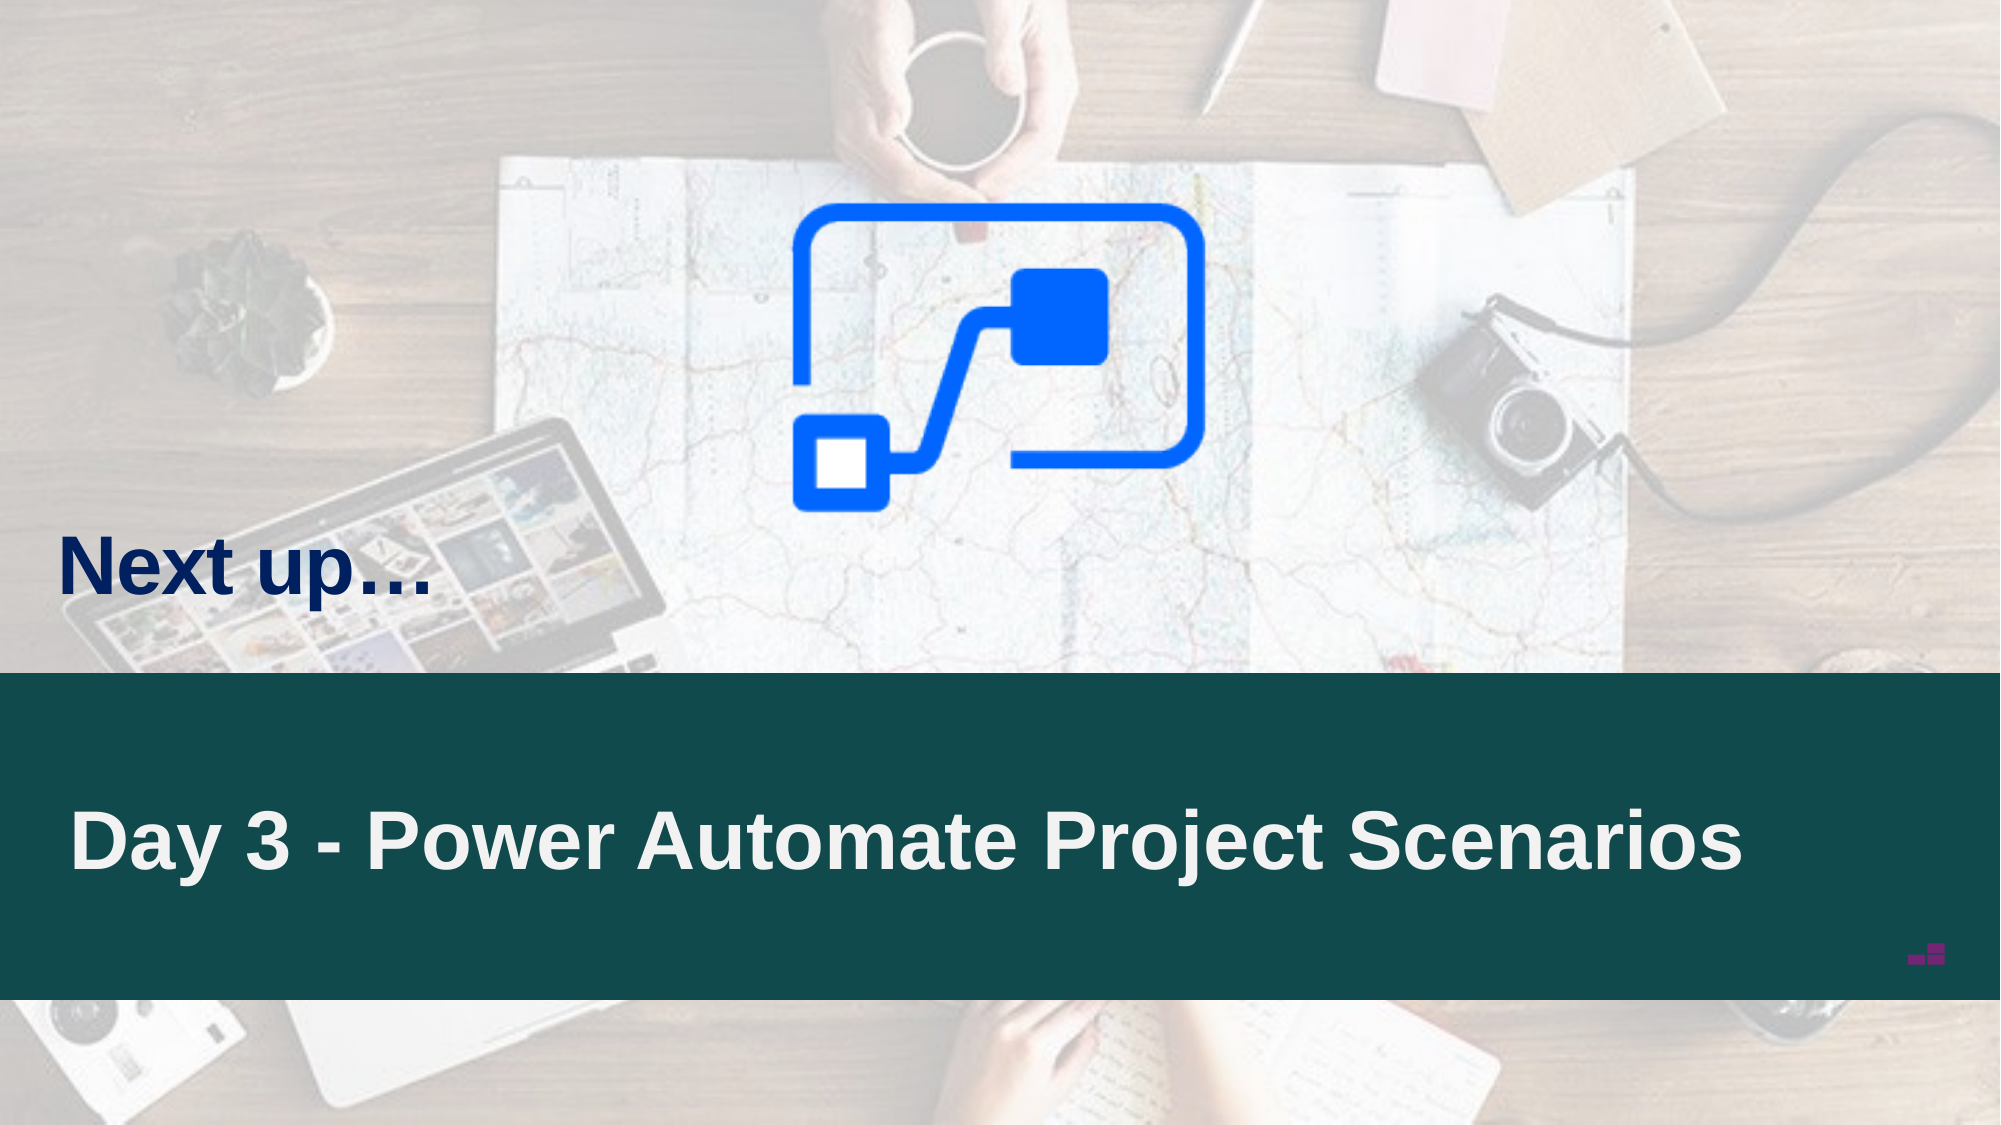

# Day 3 - Power Automate Project Scenarios